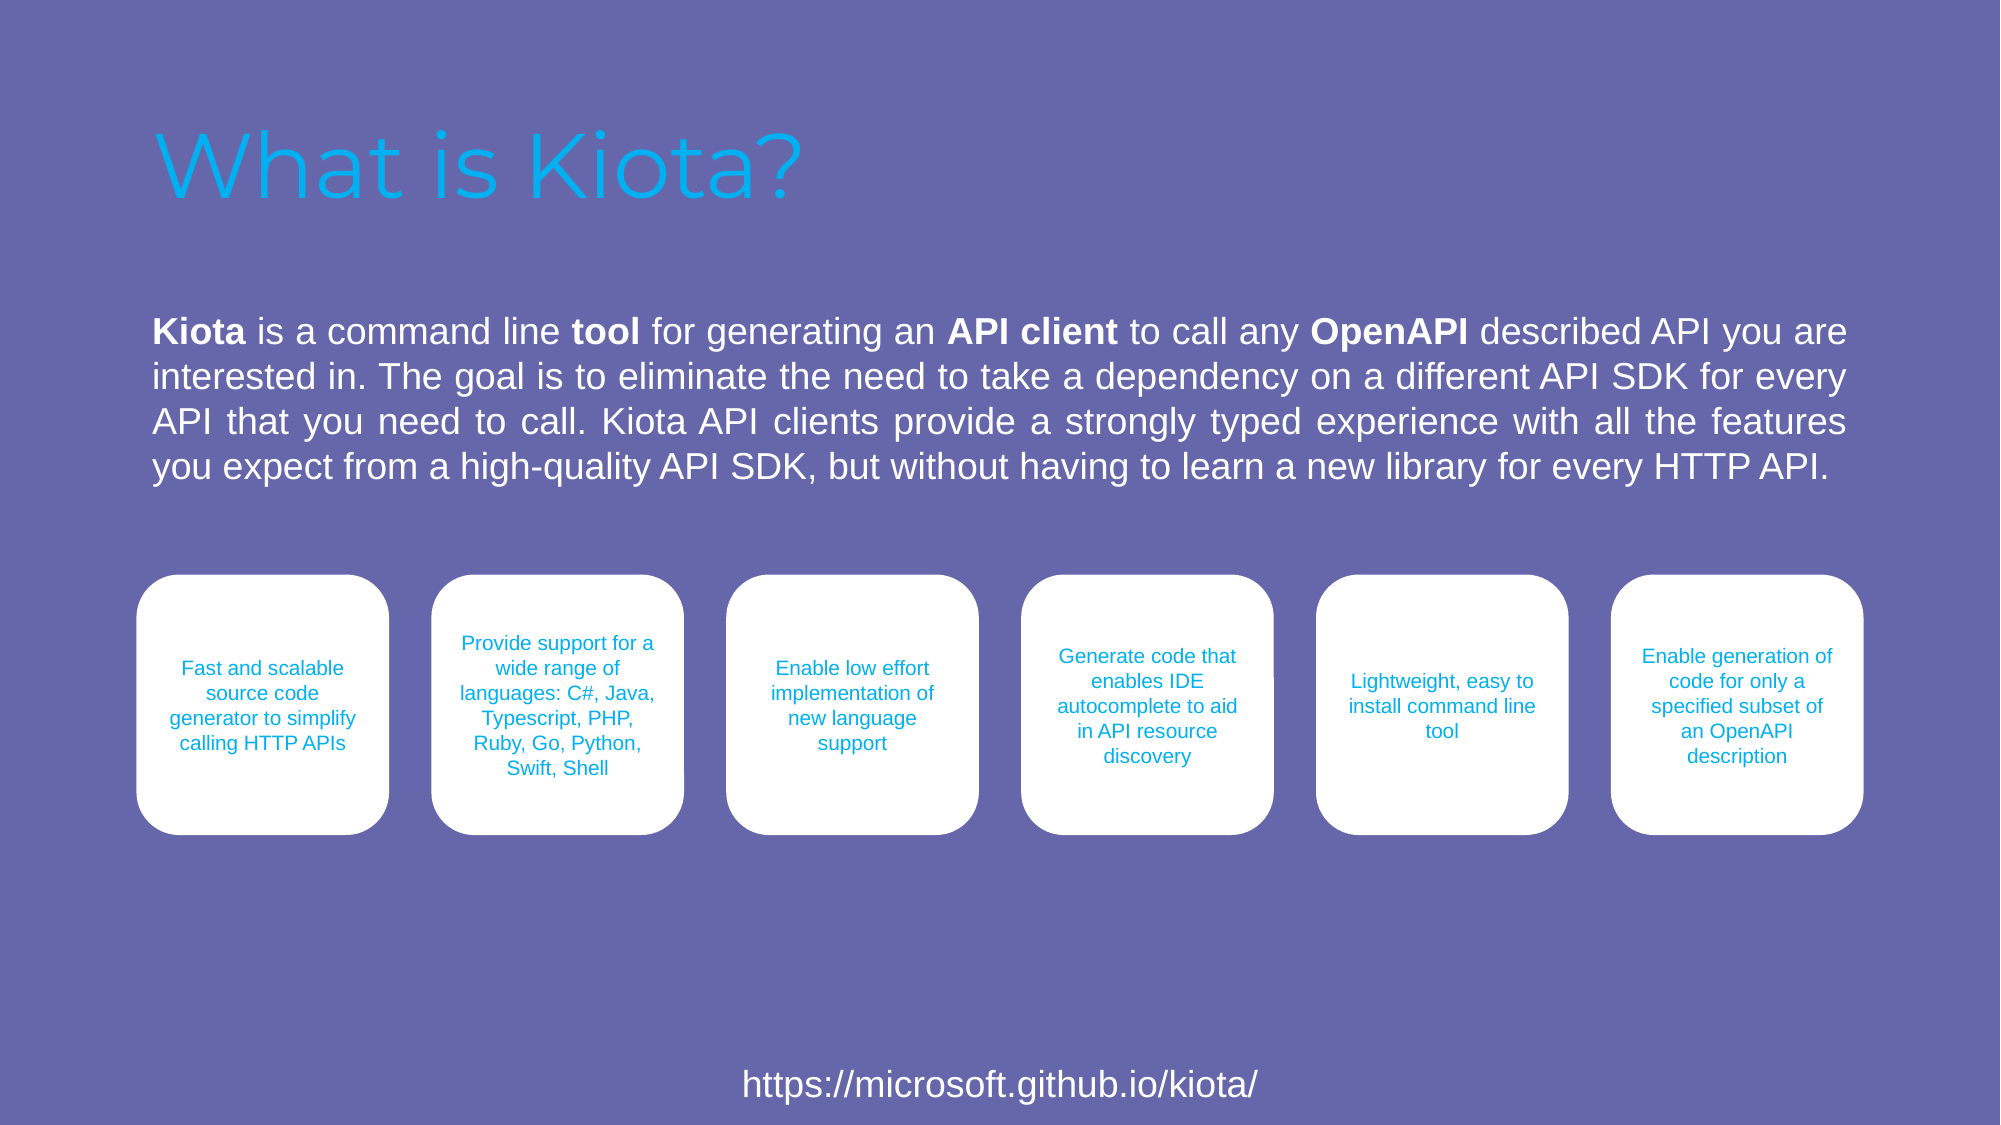

# What is Kiota?
Kiota is a command line tool for generating an API client to call any OpenAPI described API you are interested in. The goal is to eliminate the need to take a dependency on a different API SDK for every API that you need to call. Kiota API clients provide a strongly typed experience with all the features you expect from a high-quality API SDK, but without having to learn a new library for every HTTP API.
Fast and scalable source code generator to simplify calling HTTP APIs
Provide support for a wide range of languages: C#, Java, Typescript, PHP, Ruby, Go, Python, Swift, Shell
Enable low effort implementation of new language support
Generate code that enables IDE autocomplete to aid in API resource discovery
Lightweight, easy to install command line tool
Enable generation of code for only a specified subset of an OpenAPI description
https://microsoft.github.io/kiota/